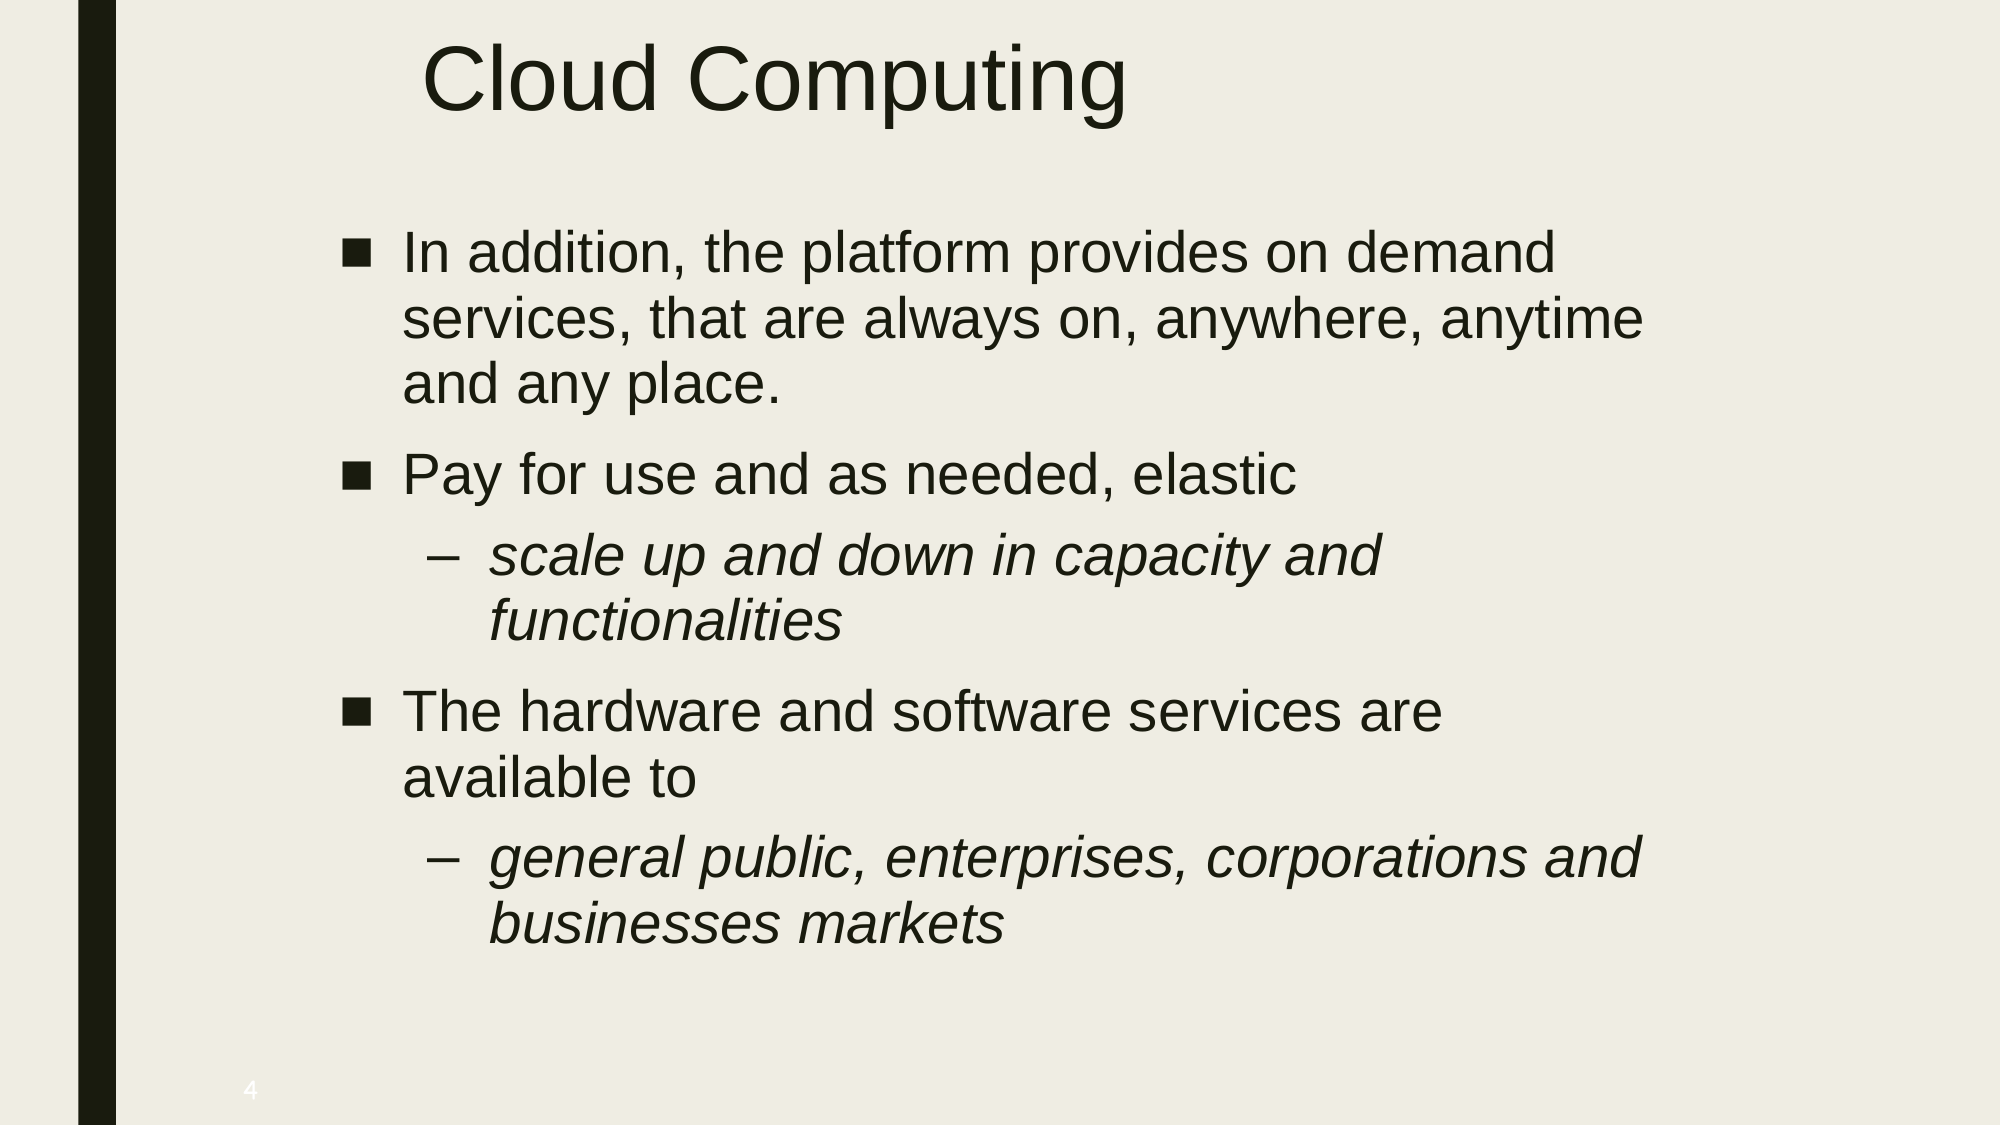

# Cloud Computing
In addition, the platform provides on demand services, that are always on, anywhere, anytime and any place.
Pay for use and as needed, elastic
scale up and down in capacity and functionalities
The hardware and software services are available to
general public, enterprises, corporations and businesses markets
4